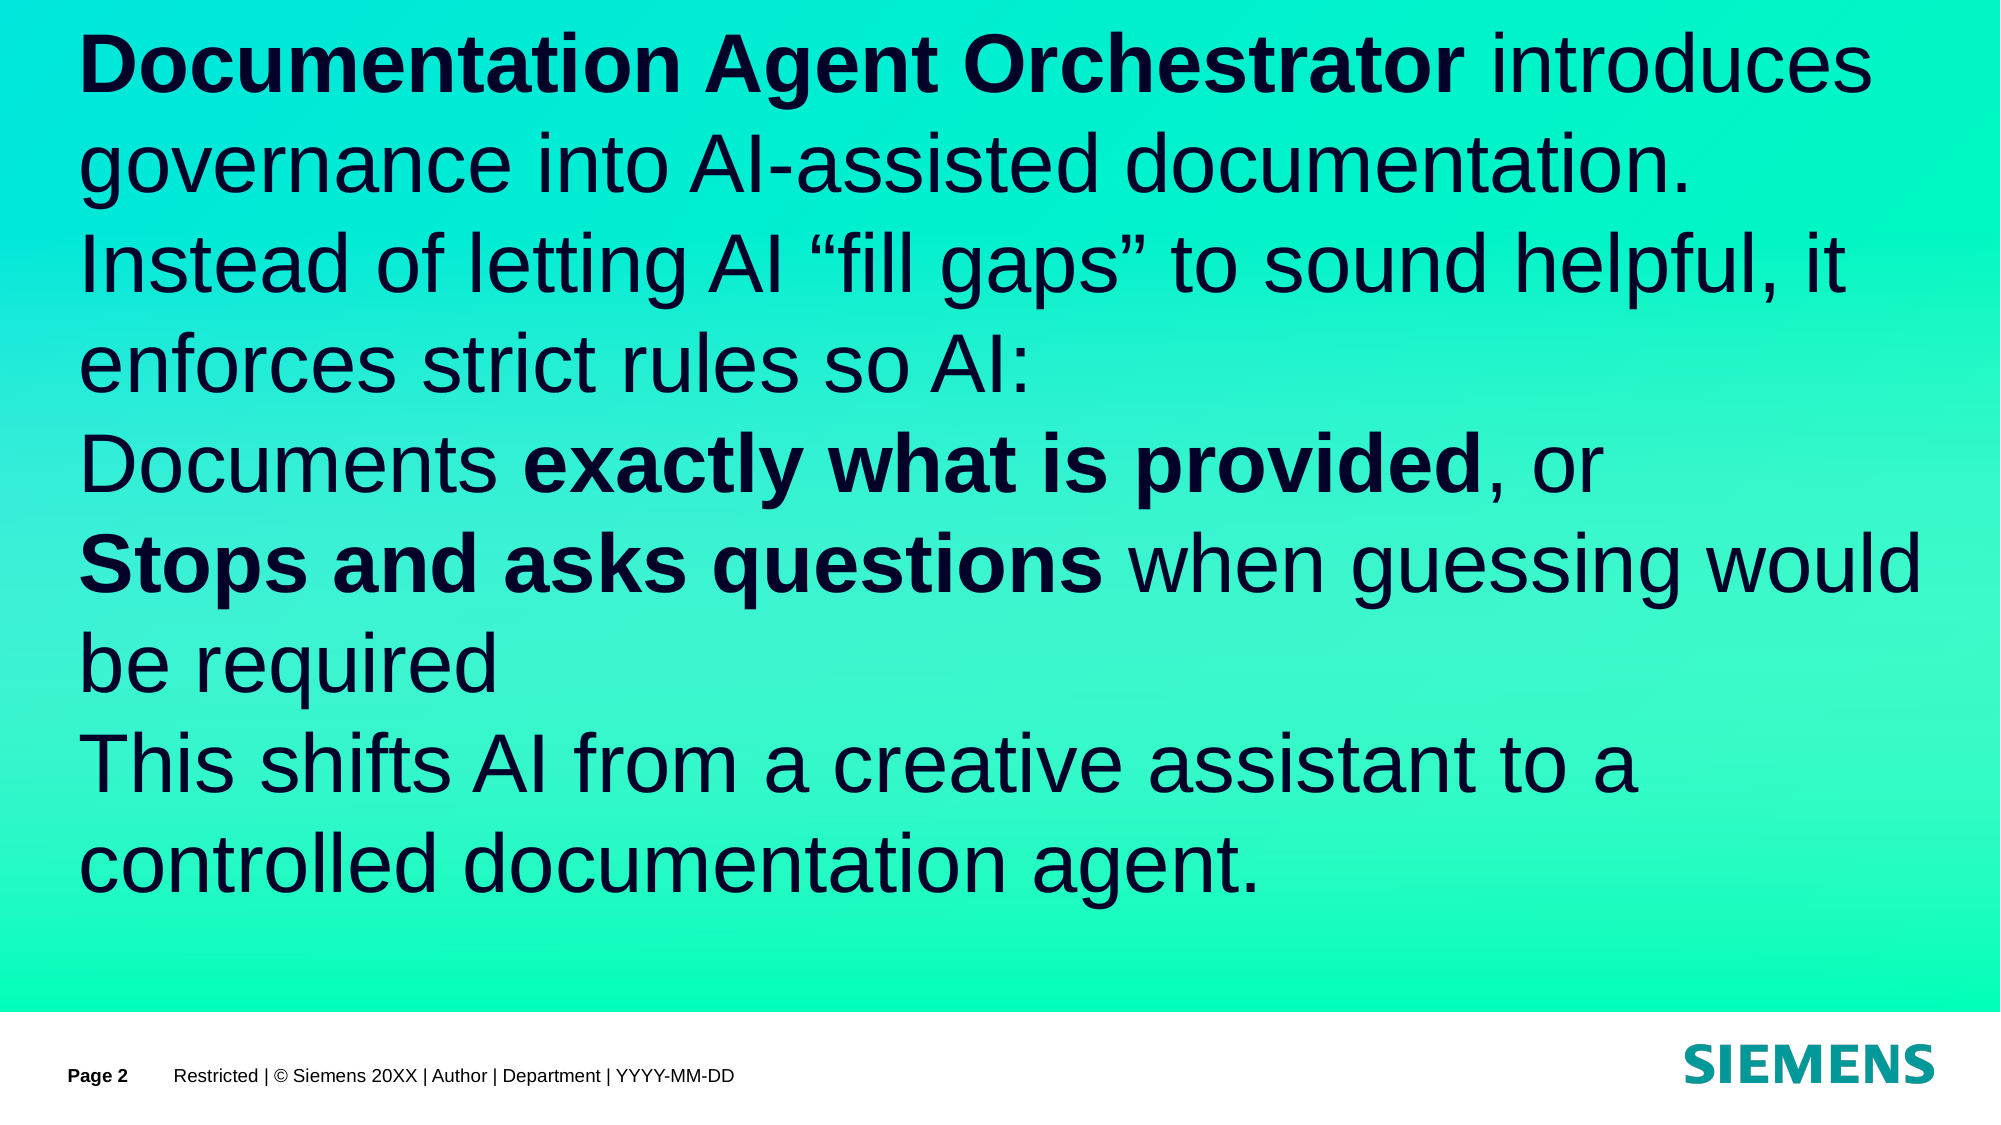

# Documentation Agent Orchestrator introduces governance into AI-assisted documentation. Instead of letting AI “fill gaps” to sound helpful, it enforces strict rules so AI: Documents exactly what is provided, or Stops and asks questions when guessing would be required This shifts AI from a creative assistant to a controlled documentation agent.
Page 2
Restricted | © Siemens 20XX | Author | Department | YYYY-MM-DD